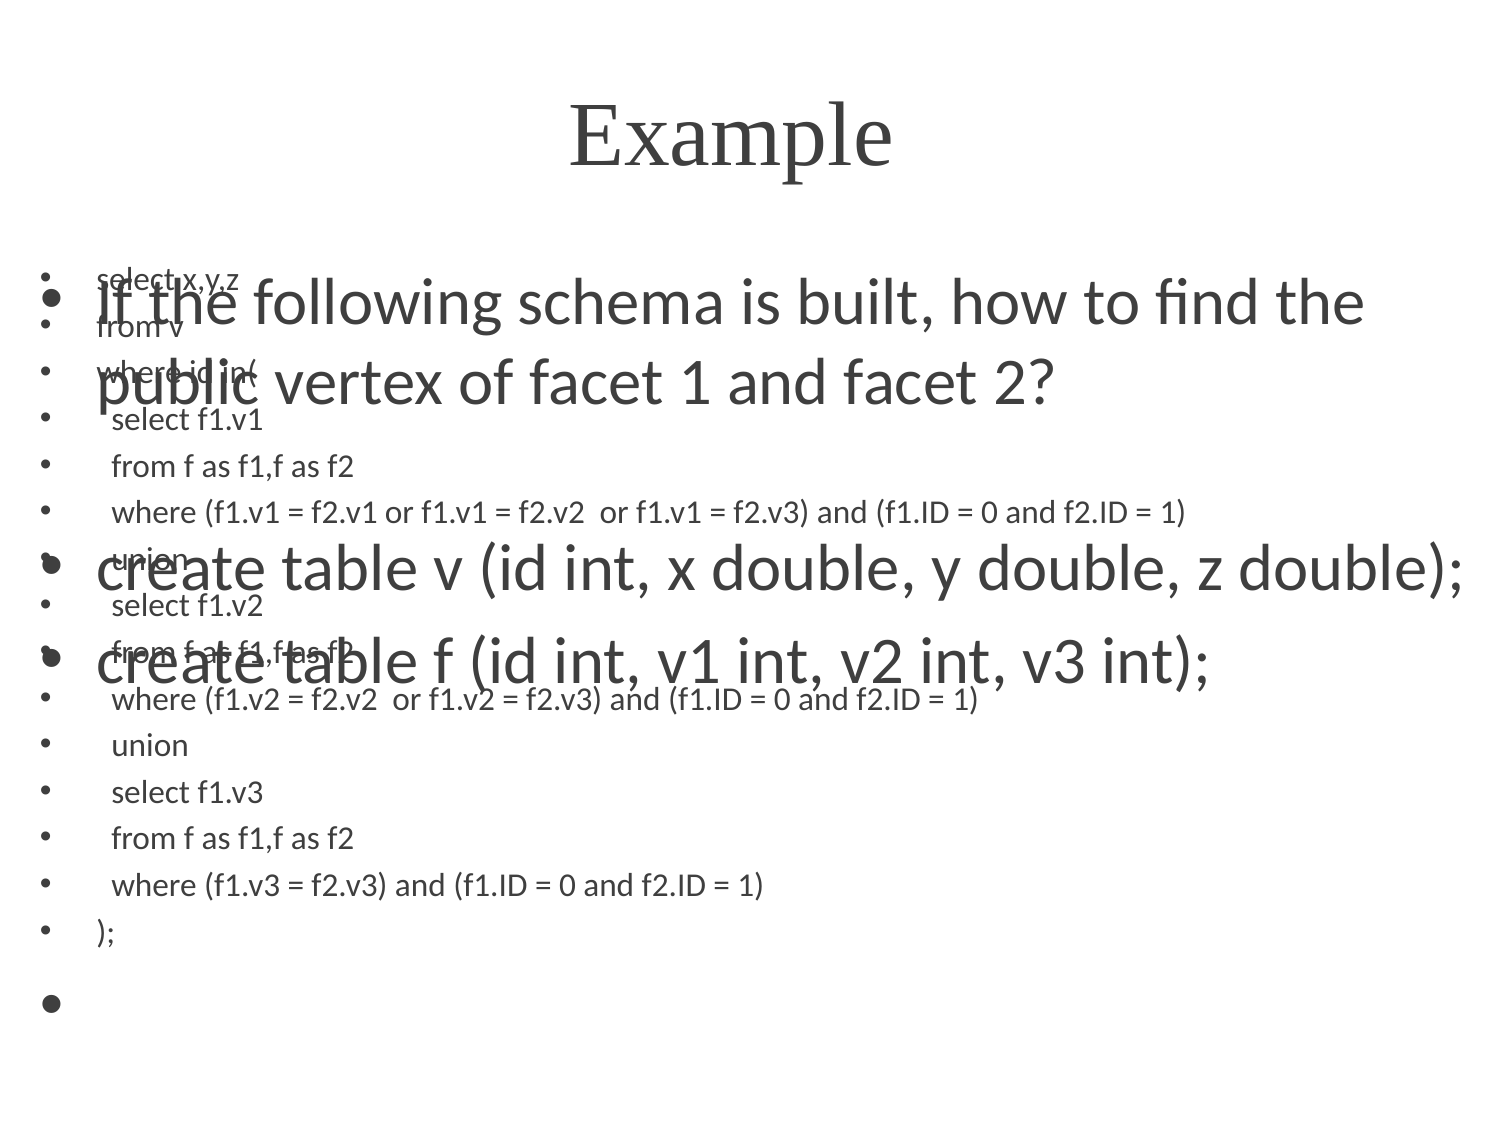

# Example
If the following schema is built, how to find the public vertex of facet 1 and facet 2?

create table v (id int, x double, y double, z double);
create table f (id int, v1 int, v2 int, v3 int);
select x,y,z
from v
where id in(
  select f1.v1
  from f as f1,f as f2
  where (f1.v1 = f2.v1 or f1.v1 = f2.v2  or f1.v1 = f2.v3) and (f1.ID = 0 and f2.ID = 1)
  union
  select f1.v2
  from f as f1,f as f2
  where (f1.v2 = f2.v2  or f1.v2 = f2.v3) and (f1.ID = 0 and f2.ID = 1)
  union
  select f1.v3
  from f as f1,f as f2
  where (f1.v3 = f2.v3) and (f1.ID = 0 and f2.ID = 1)
);